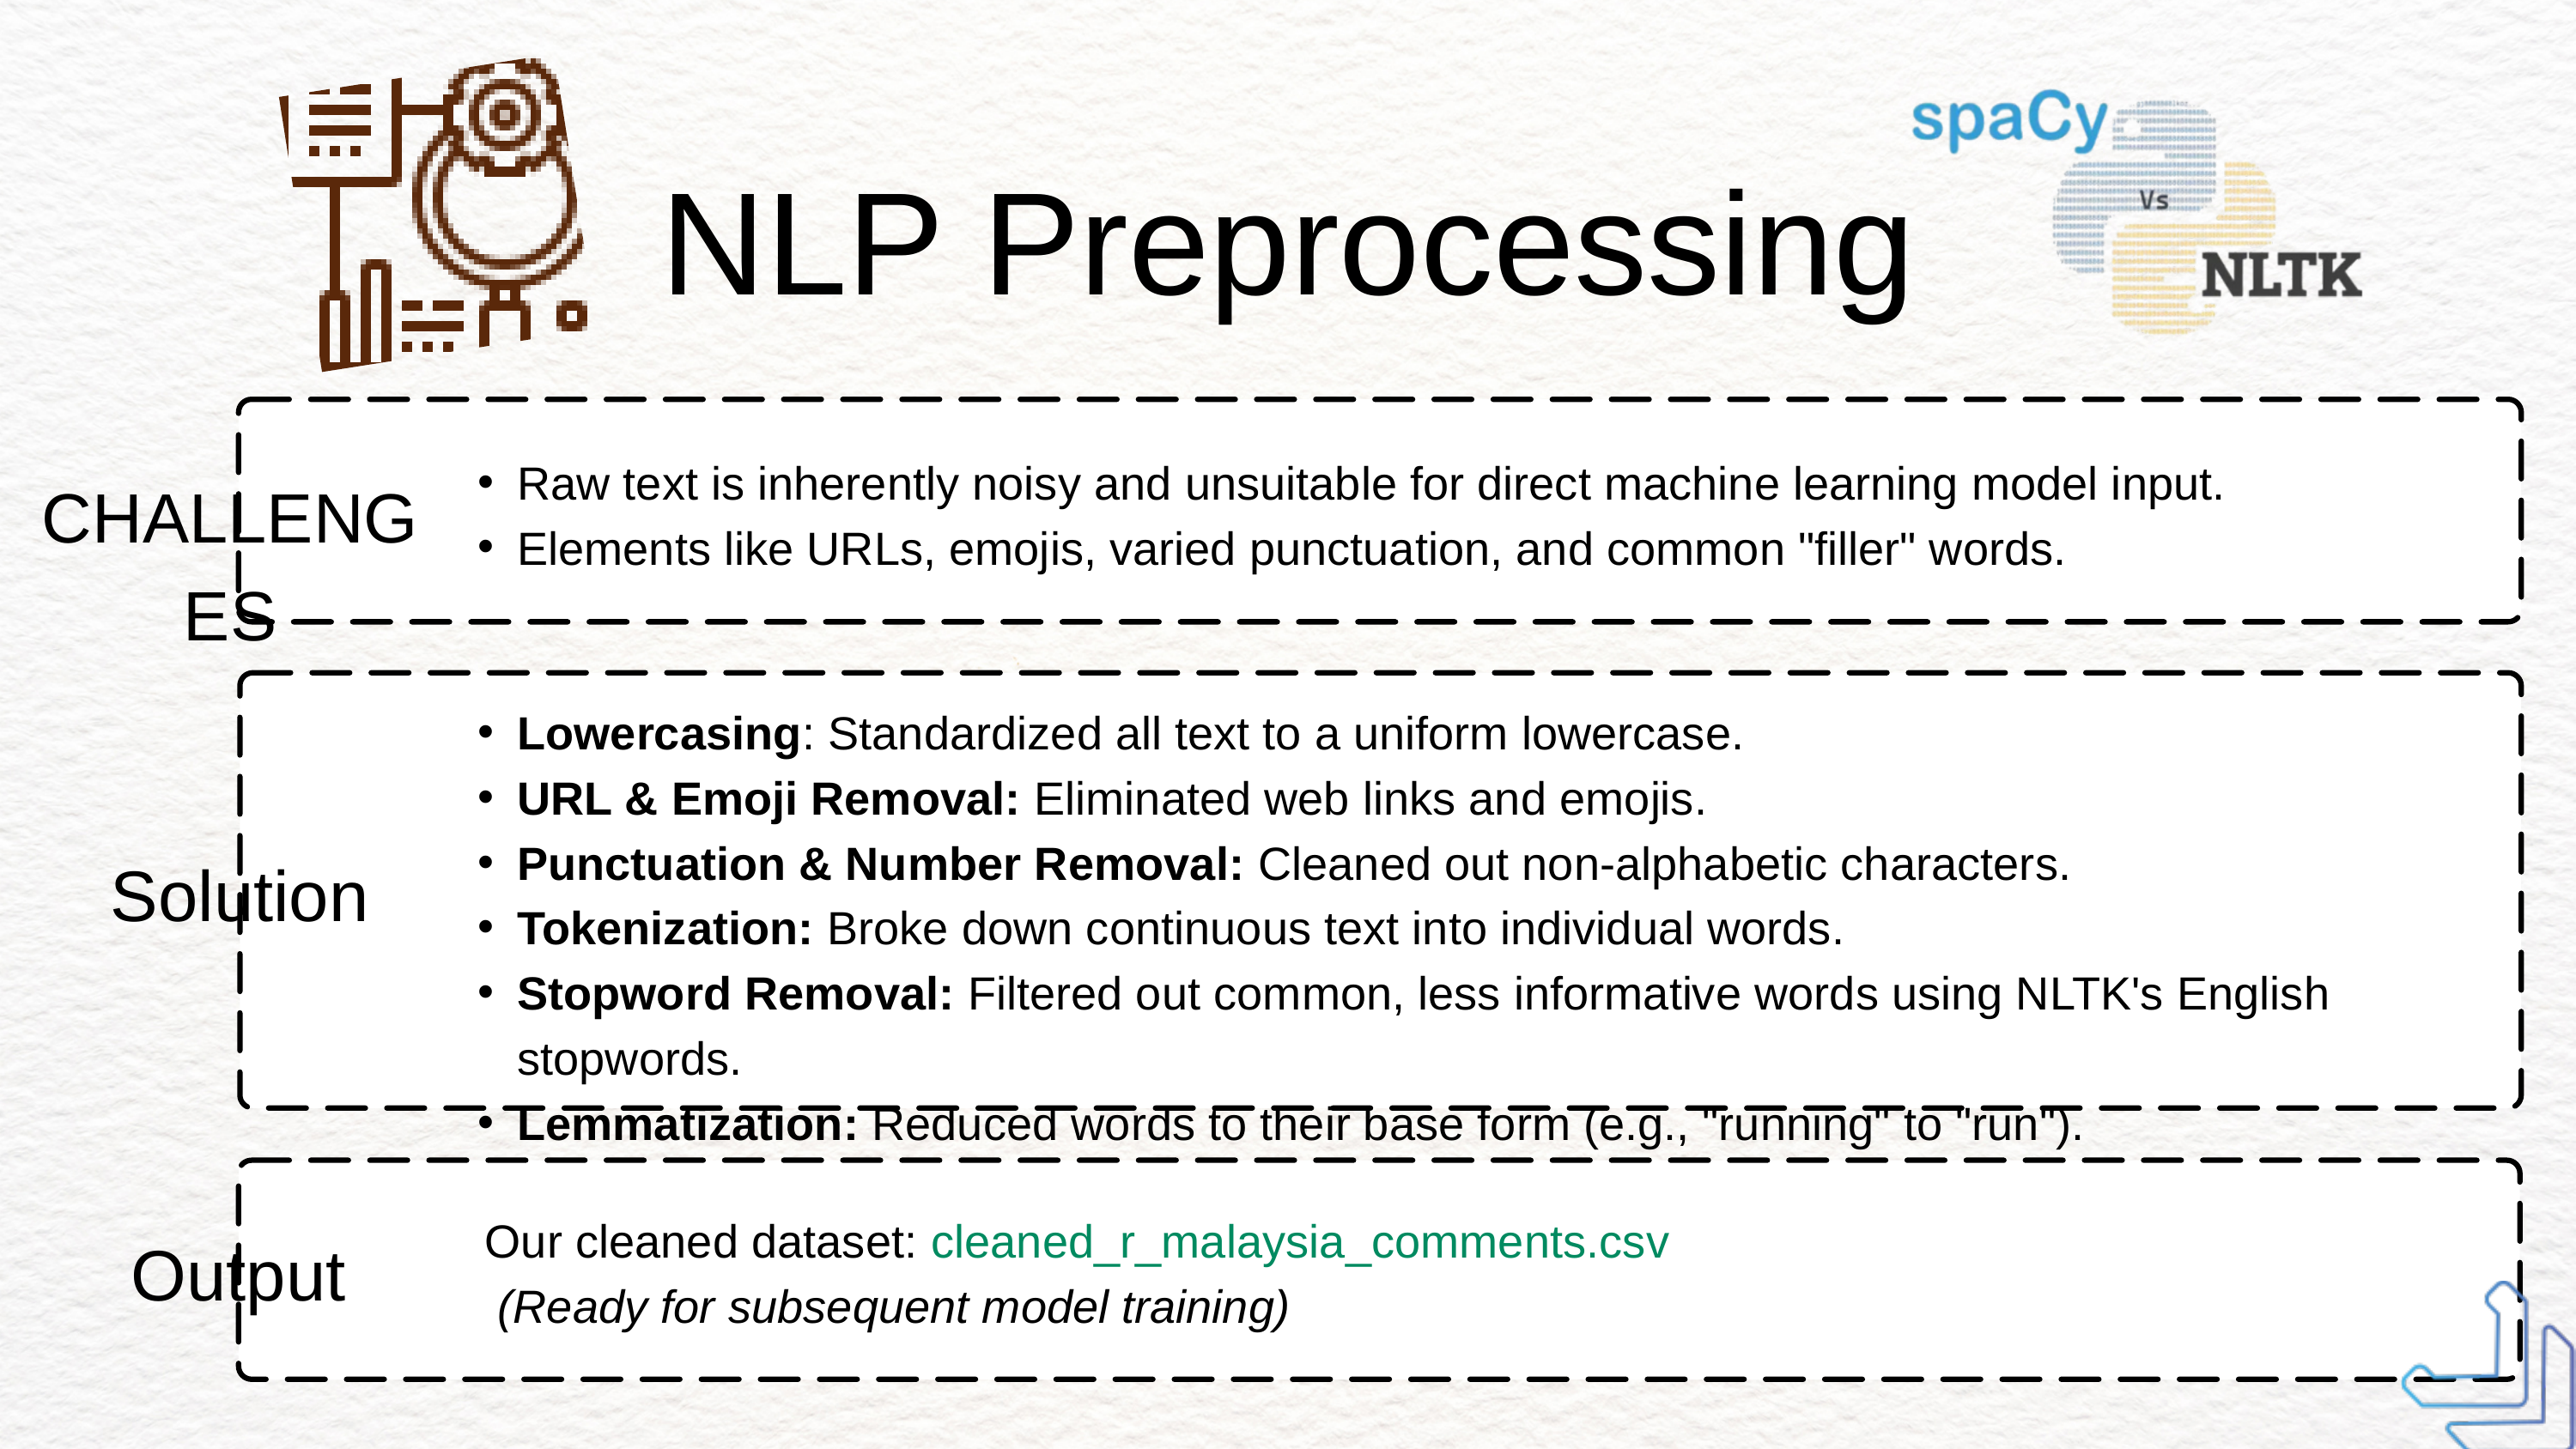

NLP Preprocessing

Raw text is inherently noisy and unsuitable for direct machine learning model input.
Elements like URLs, emojis, varied punctuation, and common "filler" words.
CHALLENGES

Lowercasing: Standardized all text to a uniform lowercase.
URL & Emoji Removal: Eliminated web links and emojis.
Punctuation & Number Removal: Cleaned out non-alphabetic characters.
Tokenization: Broke down continuous text into individual words.
Stopword Removal: Filtered out common, less informative words using NLTK's English stopwords.
Lemmatization: Reduced words to their base form (e.g., "running" to "run").
Solution

Our cleaned dataset: cleaned_r_malaysia_comments.csv
 (Ready for subsequent model training)
Output